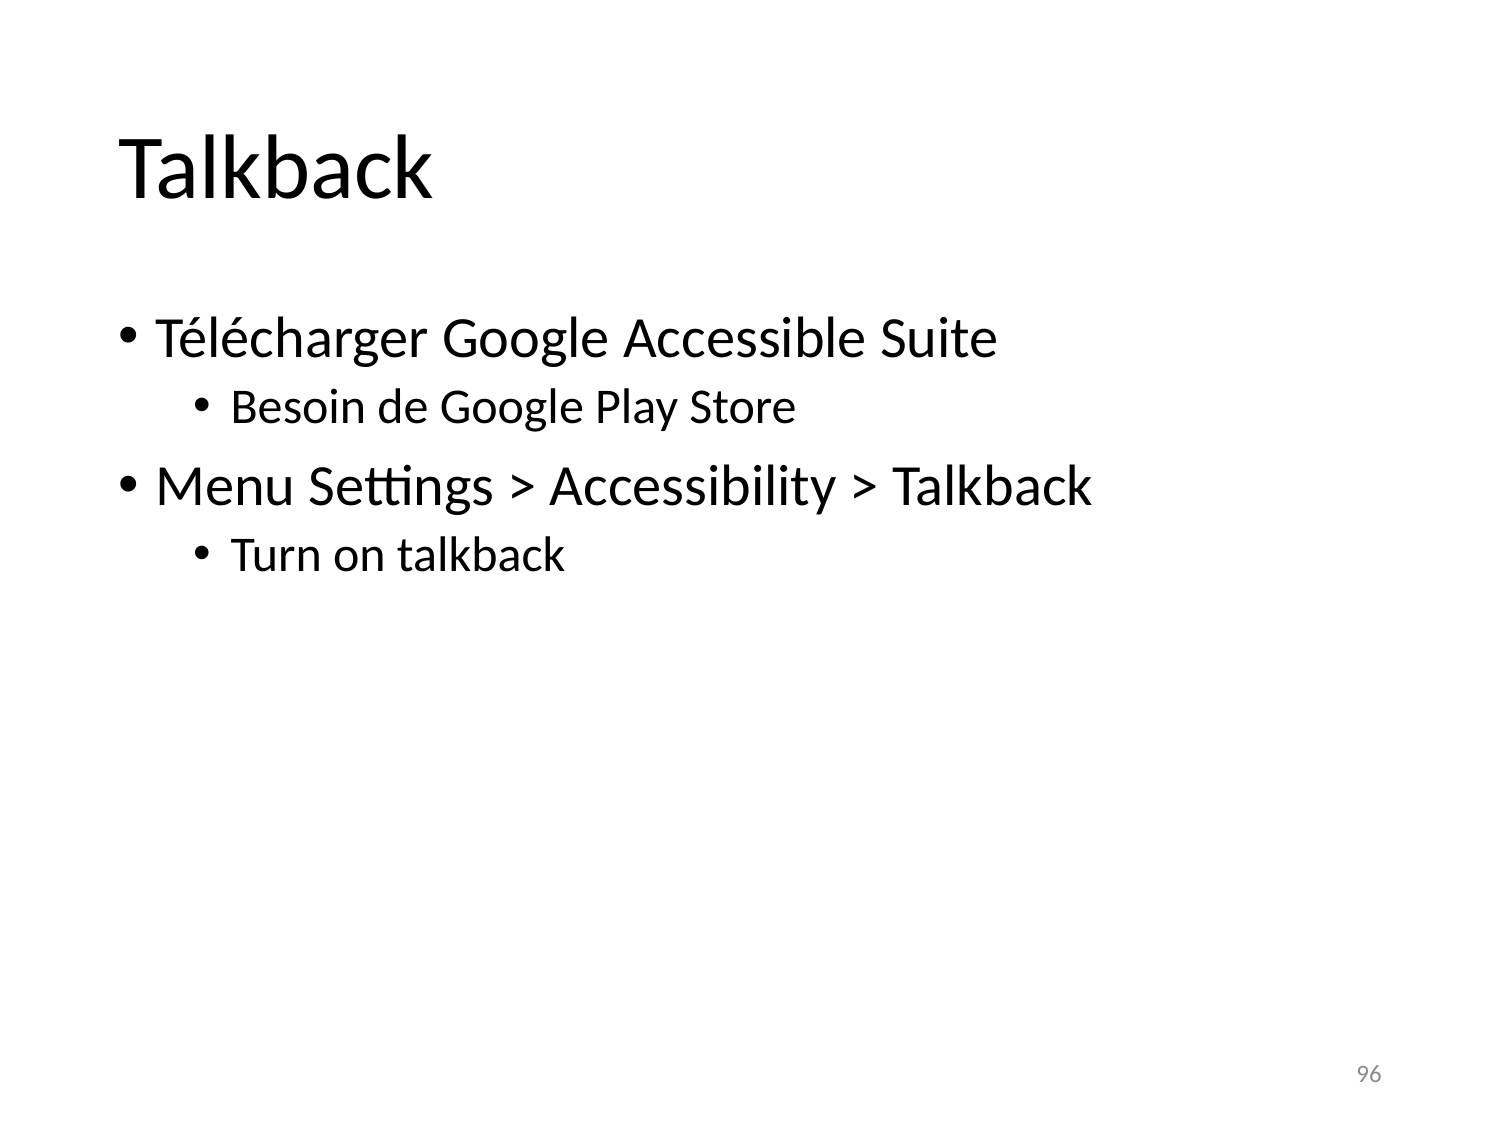

# Talkback
Télécharger Google Accessible Suite
Besoin de Google Play Store
Menu Settings > Accessibility > Talkback
Turn on talkback
96